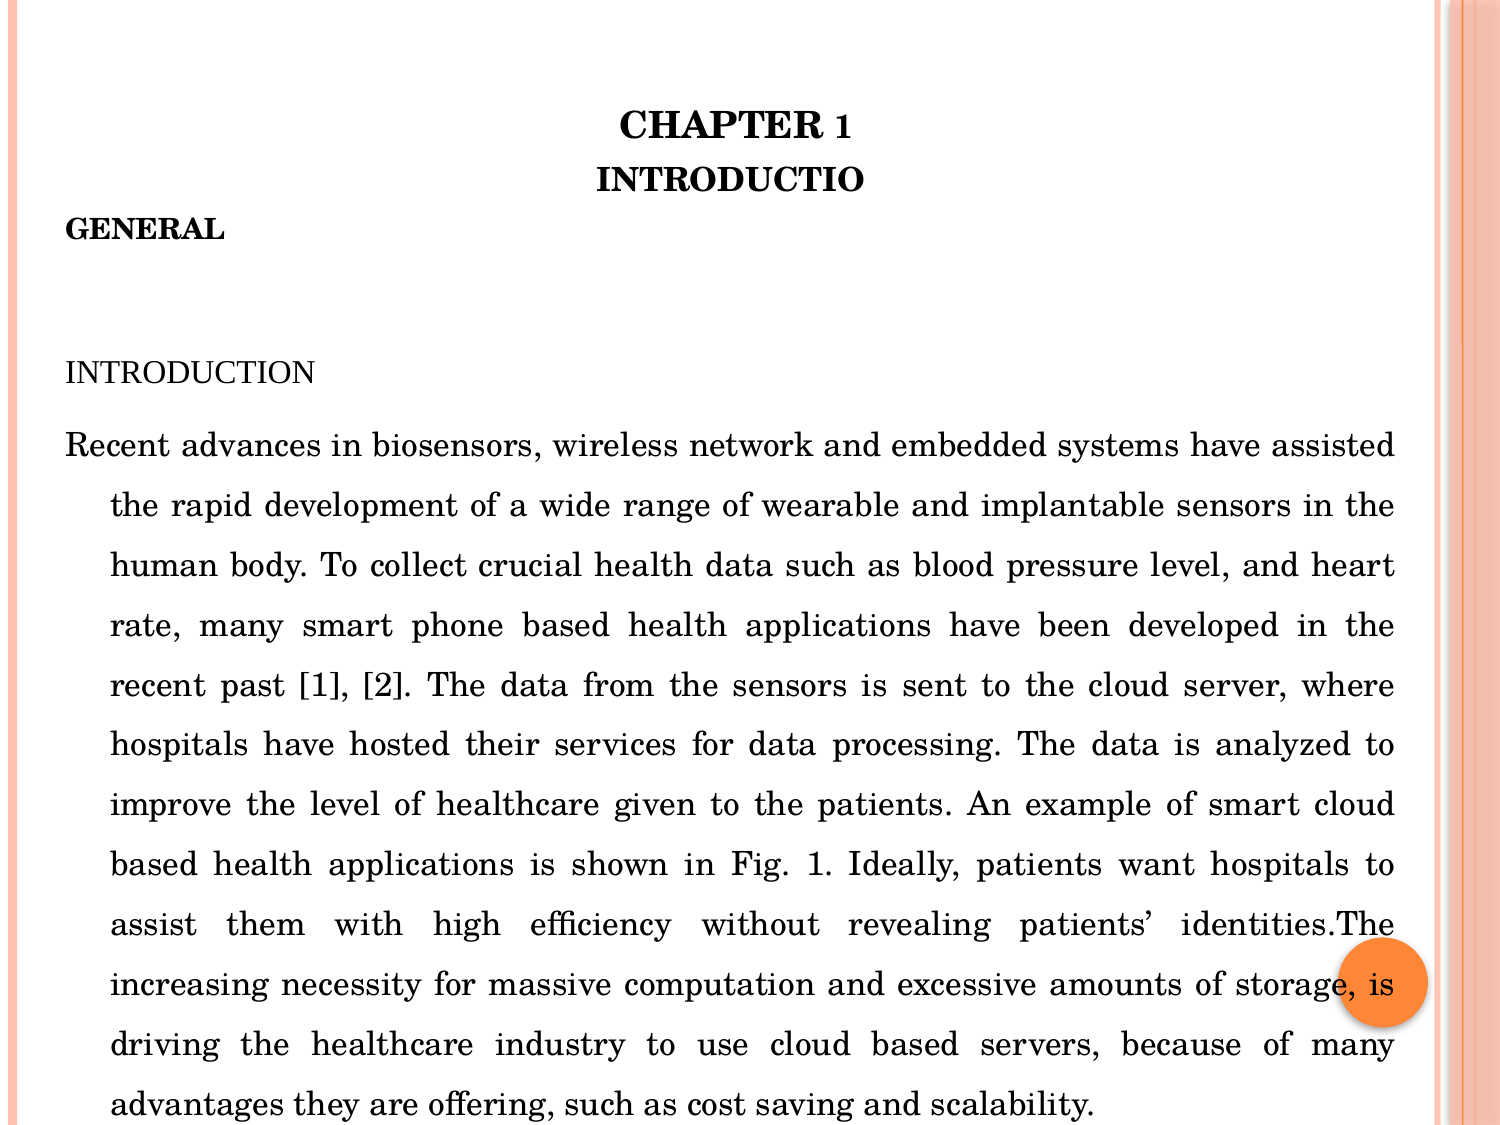

CHAPTER 1
INTRODUCTIO
GENERAL

INTRODUCTION
Recent advances in biosensors, wireless network and embedded systems have assisted the rapid development of a wide range of wearable and implantable sensors in the human body. To collect crucial health data such as blood pressure level, and heart rate, many smart phone based health applications have been developed in the recent past [1], [2]. The data from the sensors is sent to the cloud server, where hospitals have hosted their services for data processing. The data is analyzed to improve the level of healthcare given to the patients. An example of smart cloud based health applications is shown in Fig. 1. Ideally, patients want hospitals to assist them with high efficiency without revealing patients’ identities.The increasing necessity for massive computation and excessive amounts of storage, is driving the healthcare industry to use cloud based servers, because of many advantages they are offering, such as cost saving and scalability.